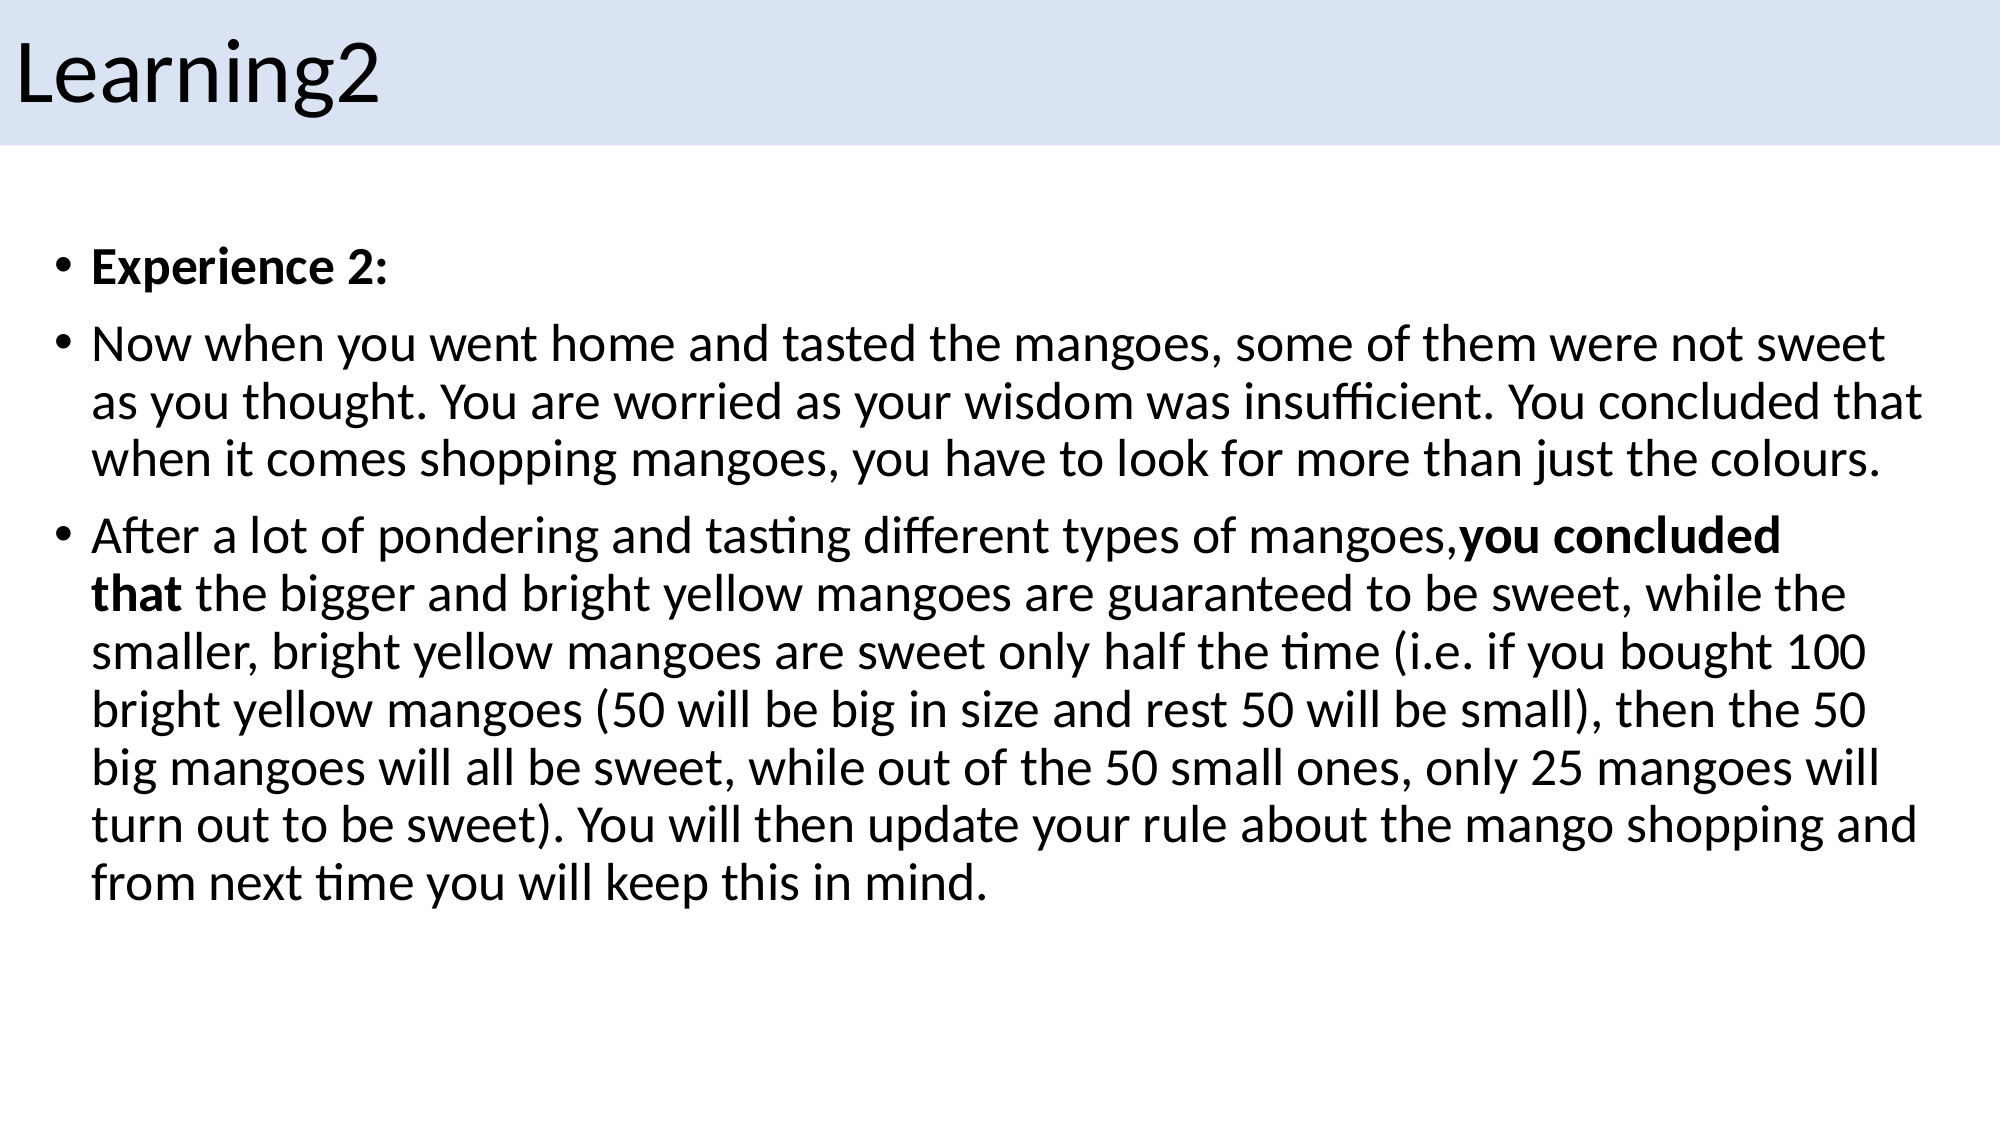

# Learning2
Experience 2:
Now when you went home and tasted the mangoes, some of them were not sweet as you thought. You are worried as your wisdom was insufficient. You concluded that when it comes shopping mangoes, you have to look for more than just the colours.
After a lot of pondering and tasting different types of mangoes,you concluded that the bigger and bright yellow mangoes are guaranteed to be sweet, while the smaller, bright yellow mangoes are sweet only half the time (i.e. if you bought 100 bright yellow mangoes (50 will be big in size and rest 50 will be small), then the 50 big mangoes will all be sweet, while out of the 50 small ones, only 25 mangoes will turn out to be sweet). You will then update your rule about the mango shopping and from next time you will keep this in mind.